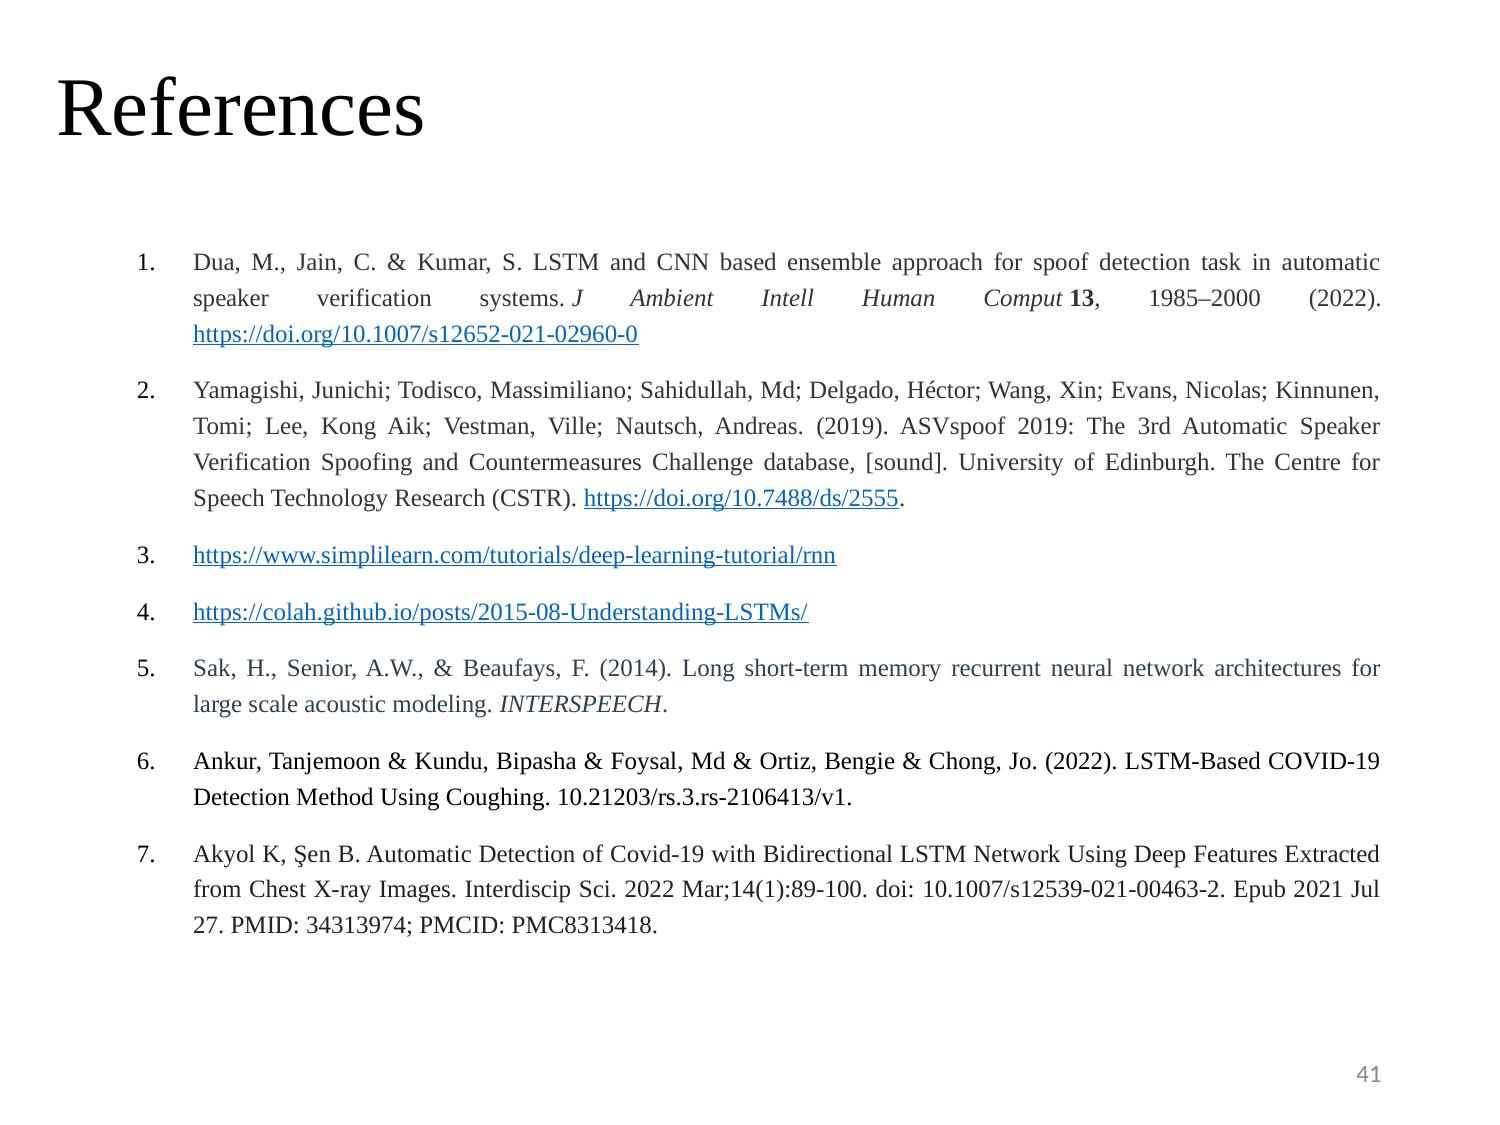

# References
Dua, M., Jain, C. & Kumar, S. LSTM and CNN based ensemble approach for spoof detection task in automatic speaker verification systems. J Ambient Intell Human Comput 13, 1985–2000 (2022). https://doi.org/10.1007/s12652-021-02960-0
Yamagishi, Junichi; Todisco, Massimiliano; Sahidullah, Md; Delgado, Héctor; Wang, Xin; Evans, Nicolas; Kinnunen, Tomi; Lee, Kong Aik; Vestman, Ville; Nautsch, Andreas. (2019). ASVspoof 2019: The 3rd Automatic Speaker Verification Spoofing and Countermeasures Challenge database, [sound]. University of Edinburgh. The Centre for Speech Technology Research (CSTR). https://doi.org/10.7488/ds/2555.
https://www.simplilearn.com/tutorials/deep-learning-tutorial/rnn
https://colah.github.io/posts/2015-08-Understanding-LSTMs/
Sak, H., Senior, A.W., & Beaufays, F. (2014). Long short-term memory recurrent neural network architectures for large scale acoustic modeling. INTERSPEECH.
Ankur, Tanjemoon & Kundu, Bipasha & Foysal, Md & Ortiz, Bengie & Chong, Jo. (2022). LSTM-Based COVID-19 Detection Method Using Coughing. 10.21203/rs.3.rs-2106413/v1.
Akyol K, Şen B. Automatic Detection of Covid-19 with Bidirectional LSTM Network Using Deep Features Extracted from Chest X-ray Images. Interdiscip Sci. 2022 Mar;14(1):89-100. doi: 10.1007/s12539-021-00463-2. Epub 2021 Jul 27. PMID: 34313974; PMCID: PMC8313418.

41